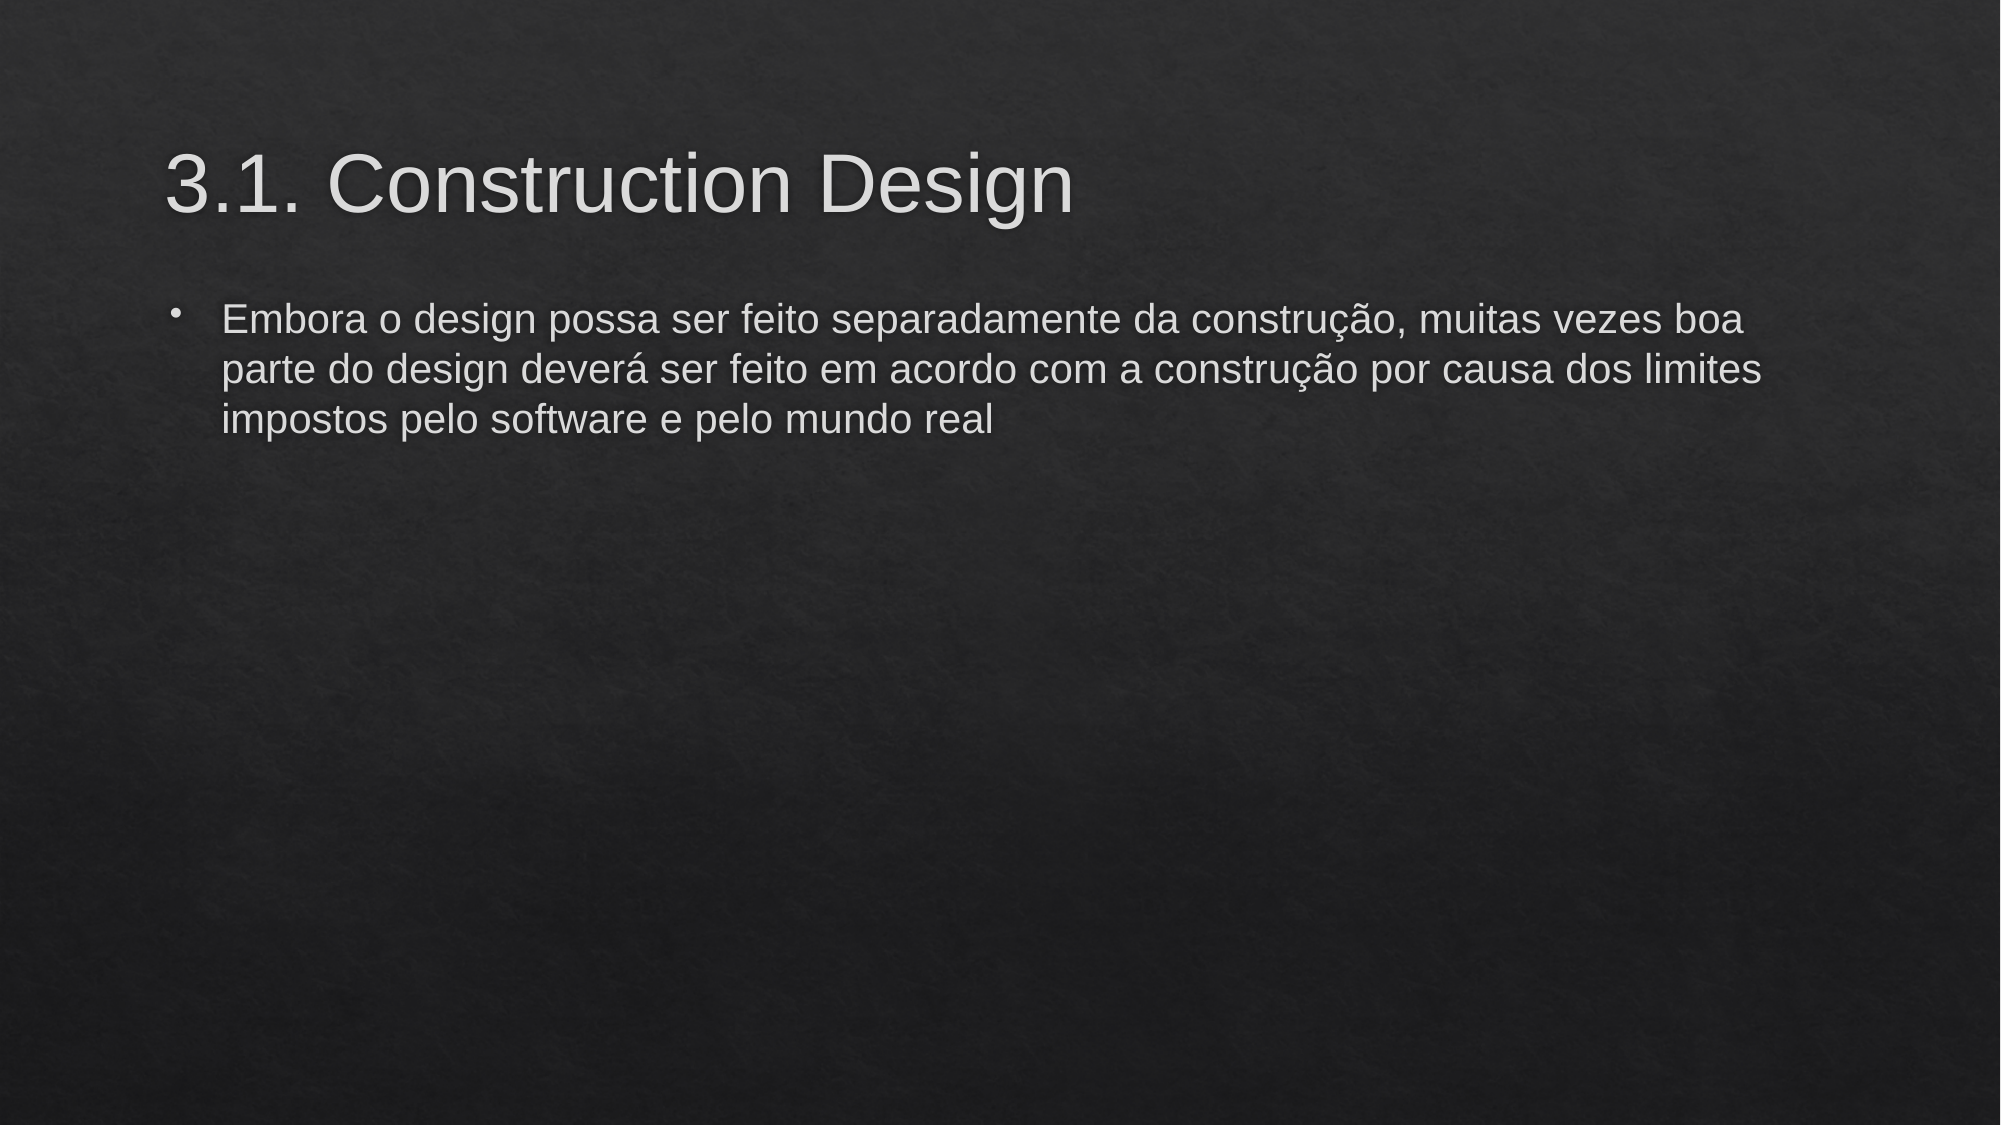

# 3.1. Construction Design
Embora o design possa ser feito separadamente da construção, muitas vezes boa parte do design deverá ser feito em acordo com a construção por causa dos limites impostos pelo software e pelo mundo real